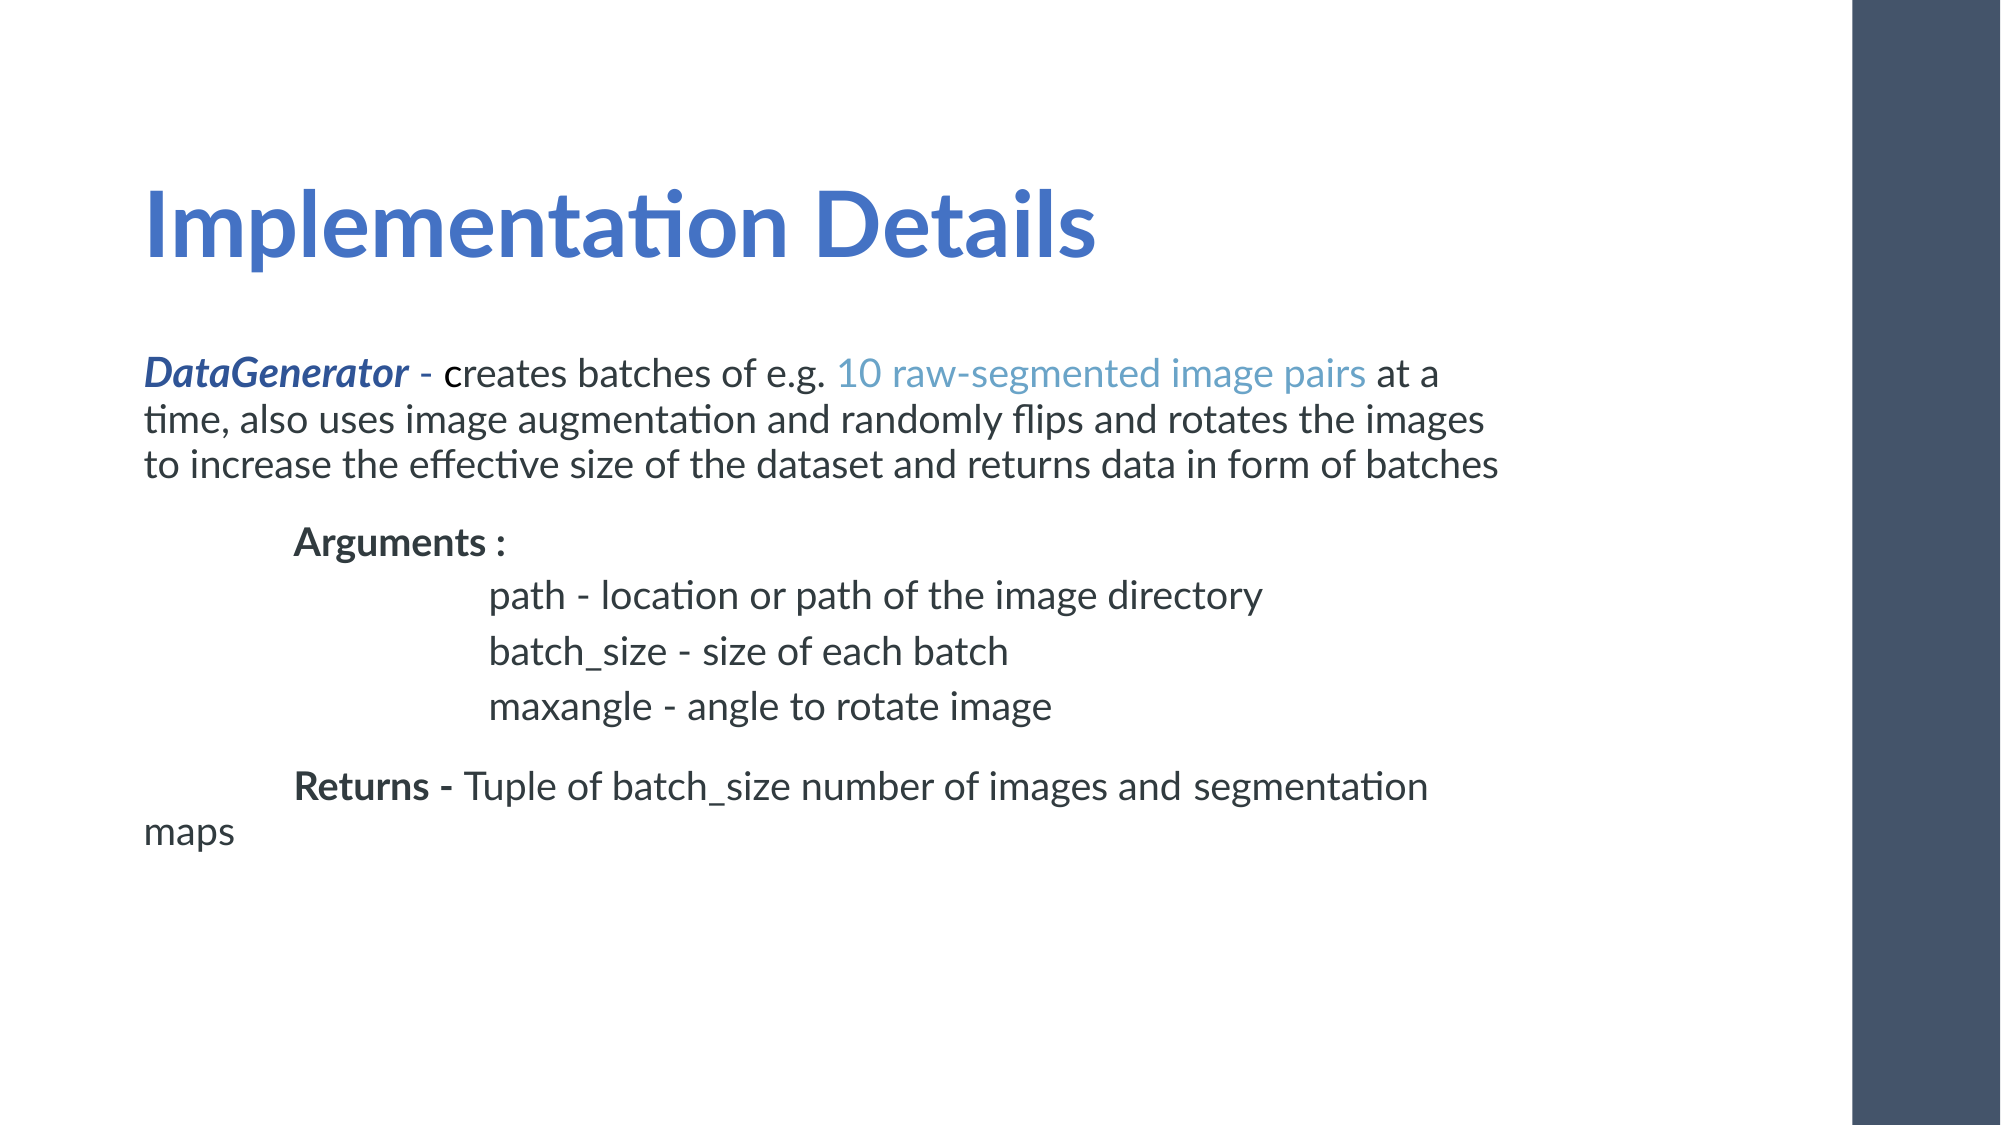

# Implementation Details
DataGenerator - creates batches of e.g. 10 raw-segmented image pairs at a time, also uses image augmentation and randomly flips and rotates the images to increase the effective size of the dataset and returns data in form of batches
	Arguments :
		path - location or path of the image directory
		batch_size - size of each batch
		maxangle - angle to rotate image
	Returns - Tuple of batch_size number of images and 	segmentation maps